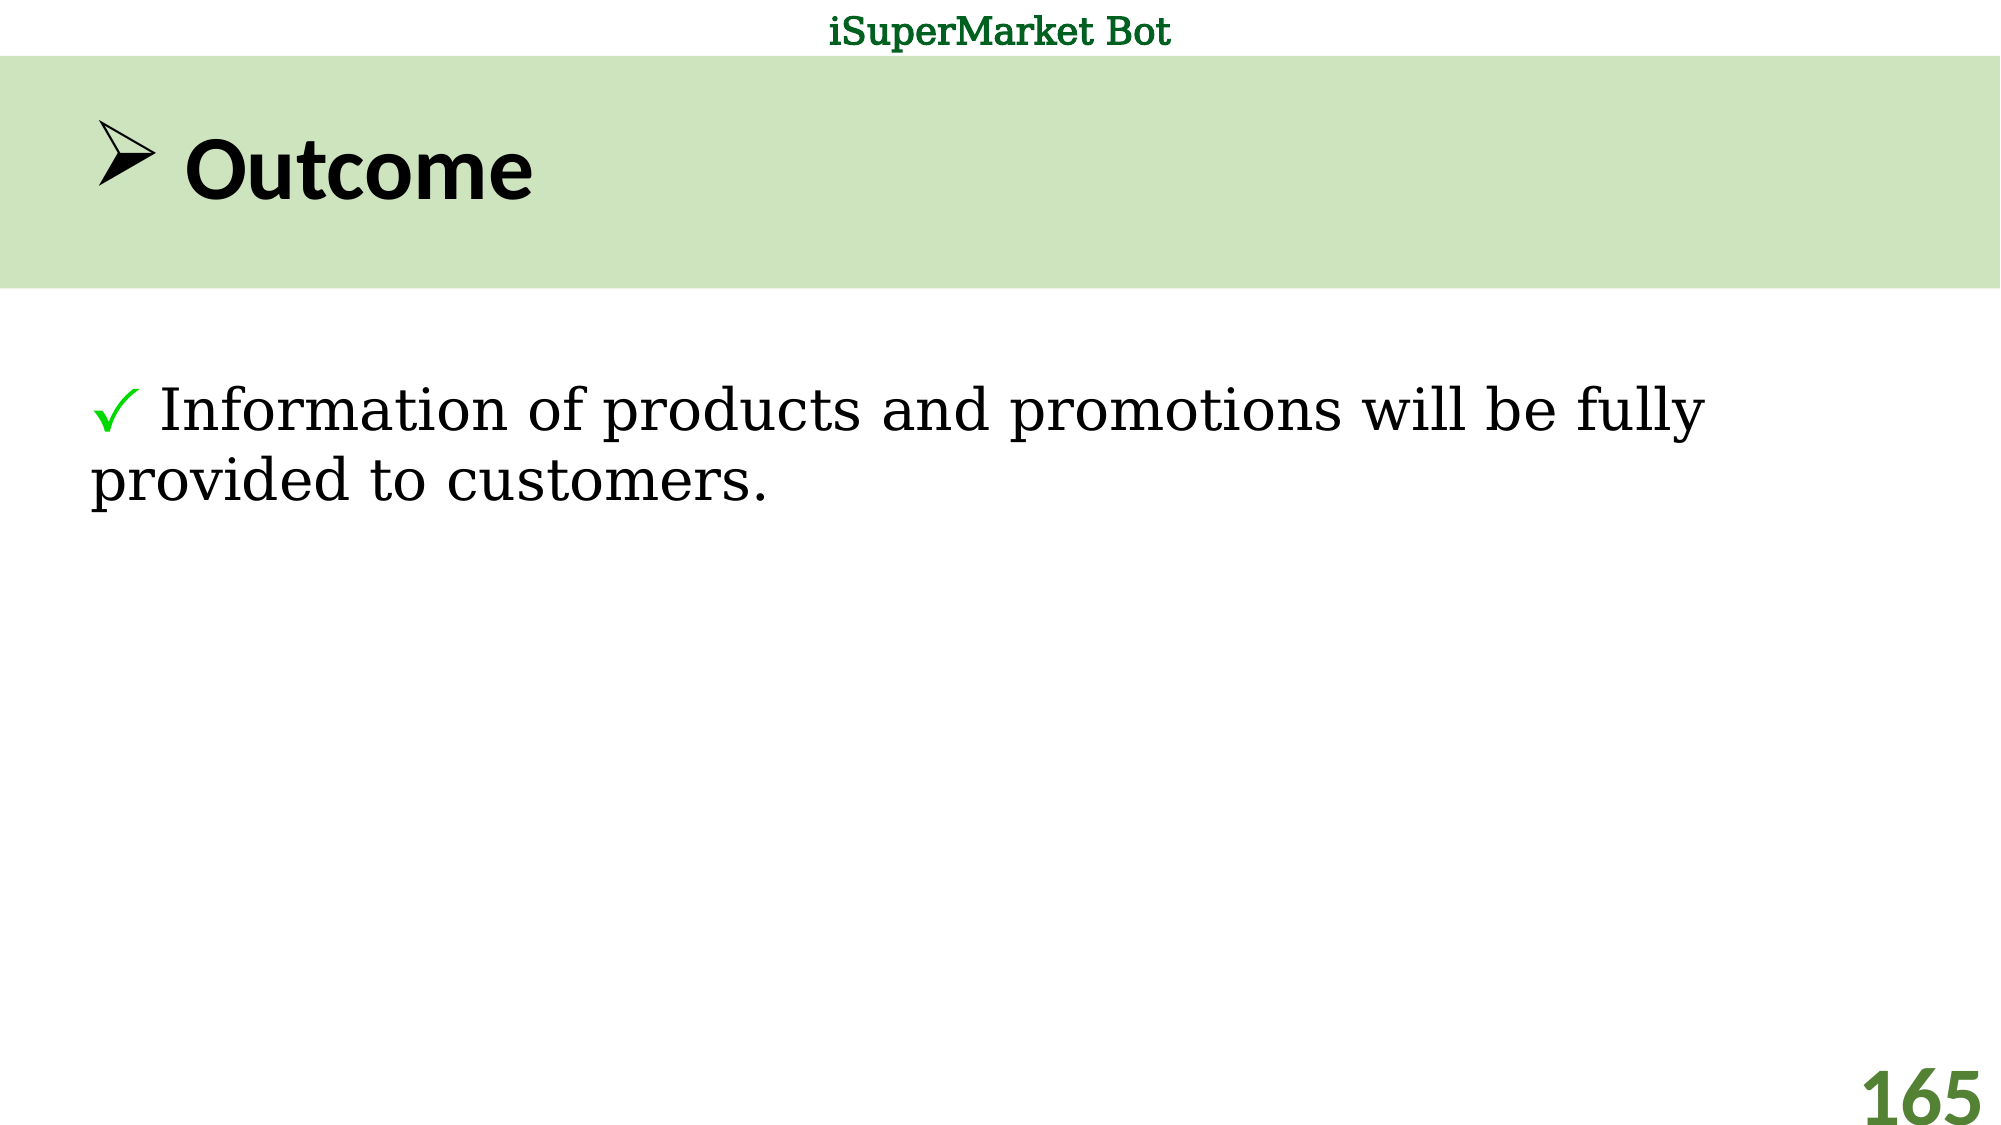

# Outcome
✓ Information of products and promotions will be fully provided to customers.
165